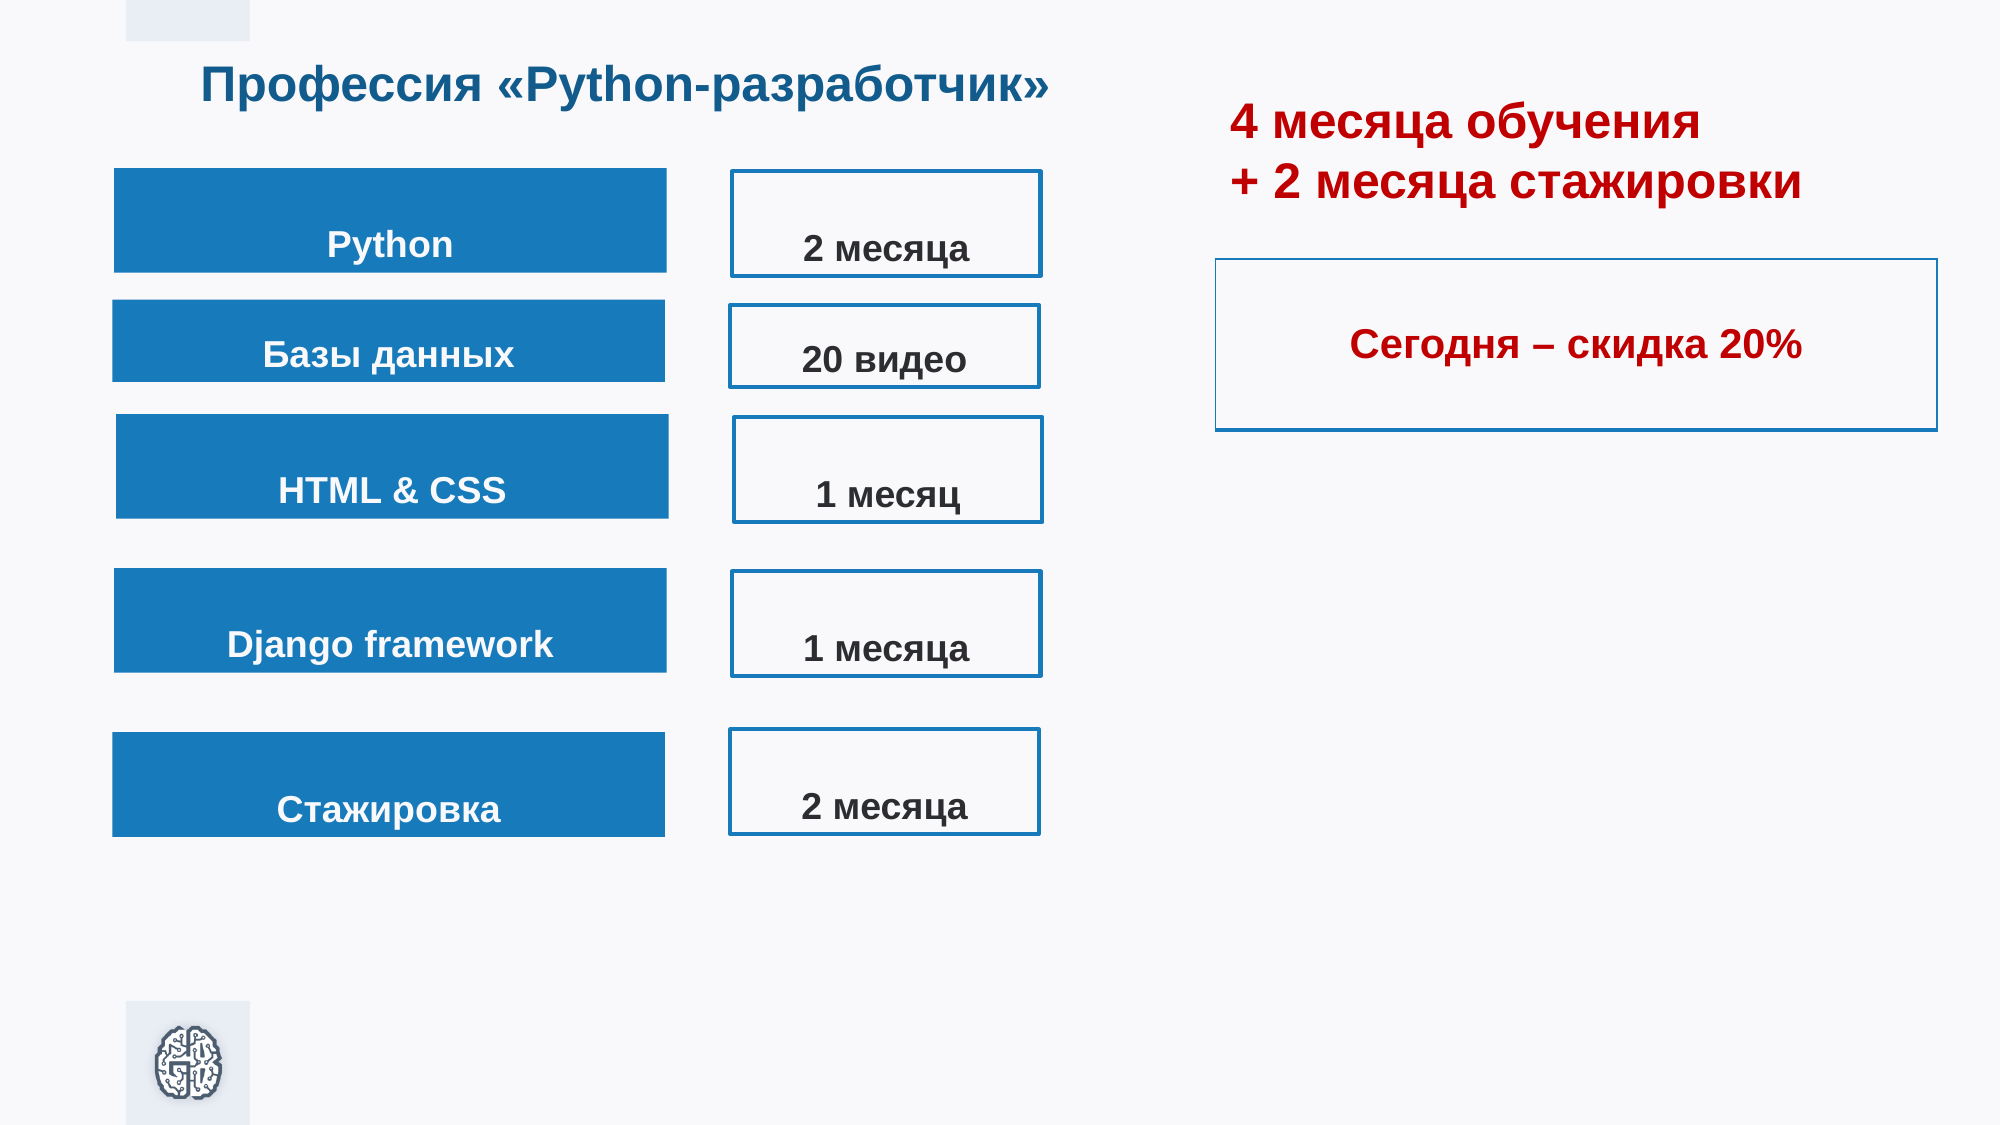

Профессия «Python-разработчик»
4 месяца обучения
+ 2 месяца стажировки
2 месяца
Python
| Сегодня – скидка 20% |
| --- |
Базы данных
20 видео
HTML & CSS
1 месяц
Django framework
1 месяца
Стажировка
2 месяца